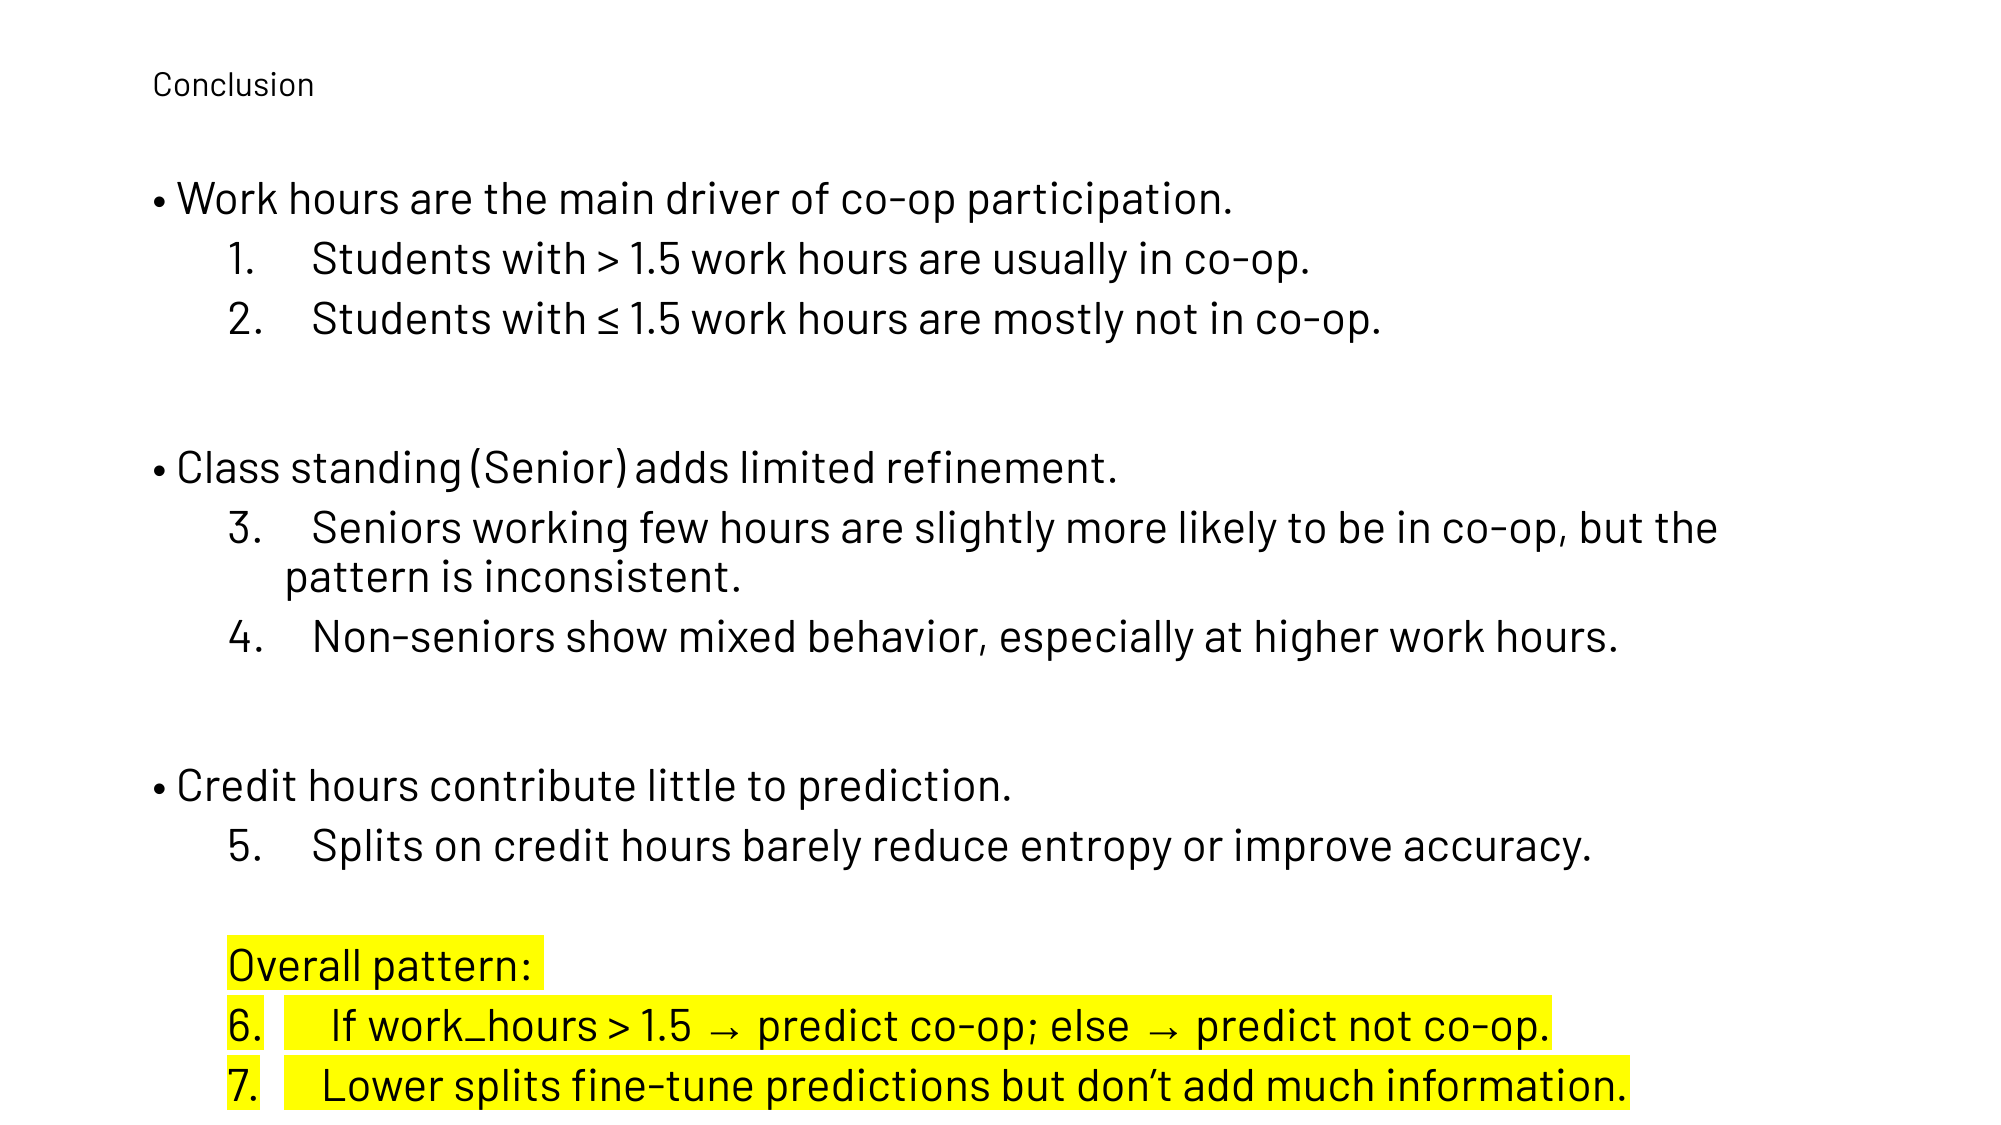

# Conclusion
• Work hours are the main driver of co-op participation.
   Students with > 1.5 work hours are usually in co-op.
   Students with ≤ 1.5 work hours are mostly not in co-op.

• Class standing (Senior) adds limited refinement.
   Seniors working few hours are slightly more likely to be in co-op, but the pattern is inconsistent.
   Non-seniors show mixed behavior, especially at higher work hours.

• Credit hours contribute little to prediction.
   Splits on credit hours barely reduce entropy or improve accuracy.

Overall pattern:
     If work_hours > 1.5 → predict co-op; else → predict not co-op.
    Lower splits fine-tune predictions but don’t add much information.